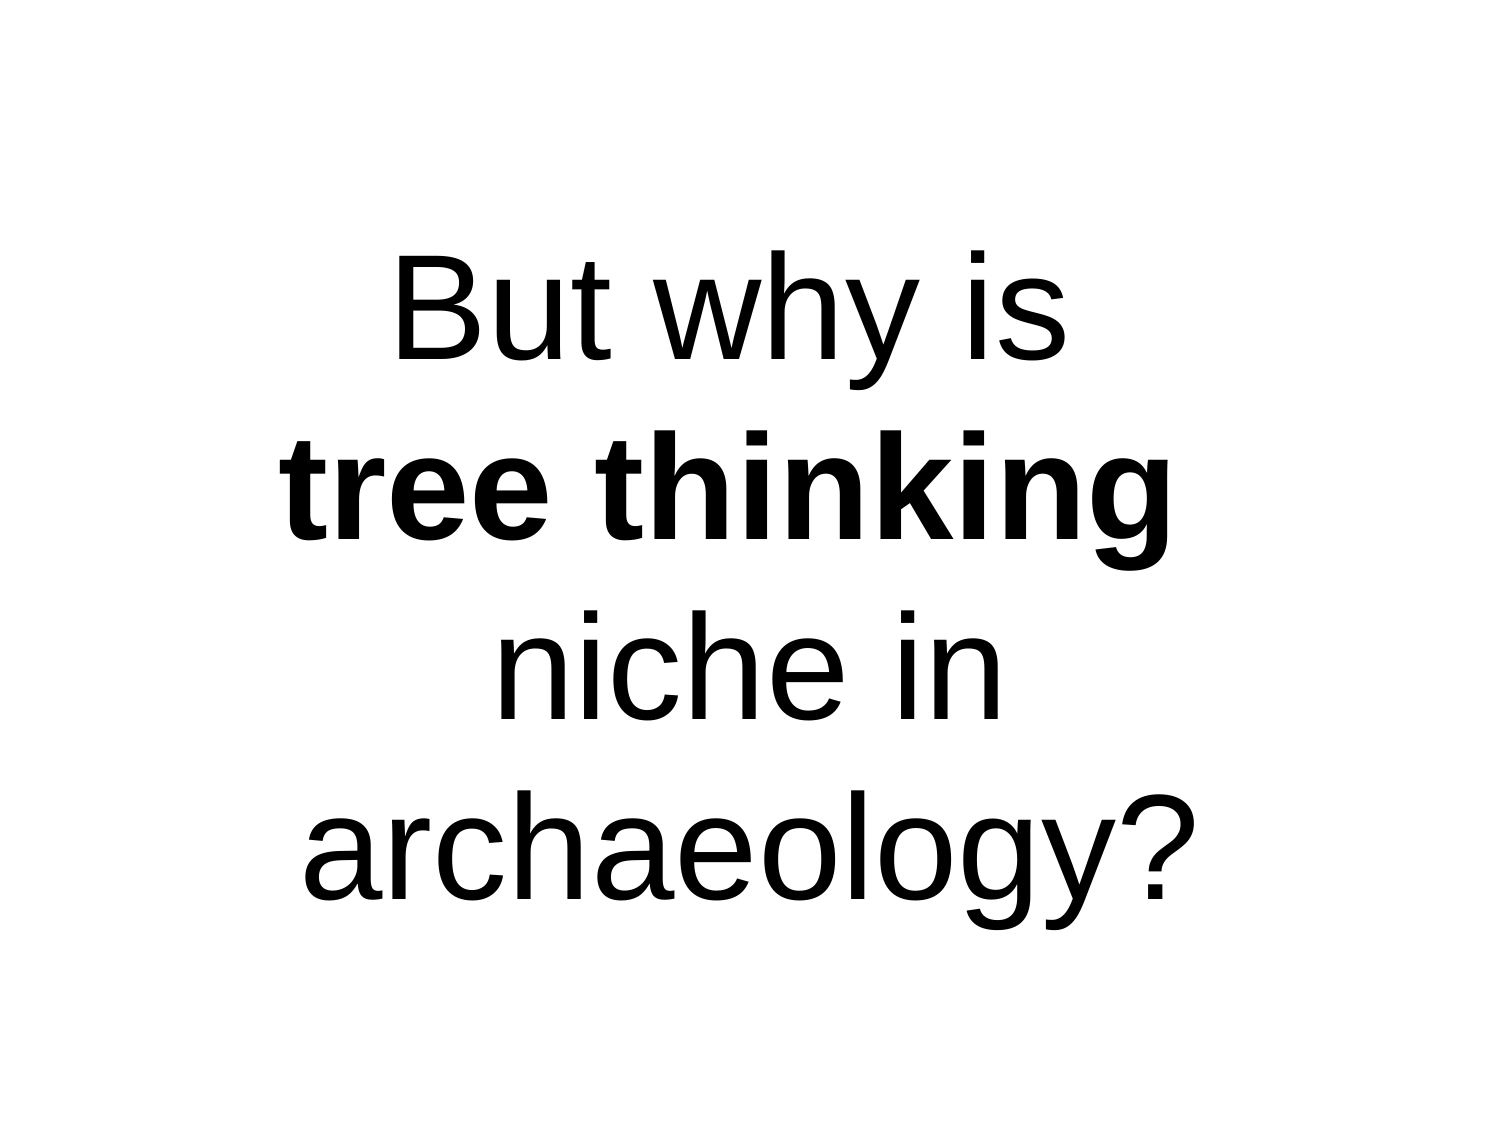

# But why is tree thinking niche in
archaeology?